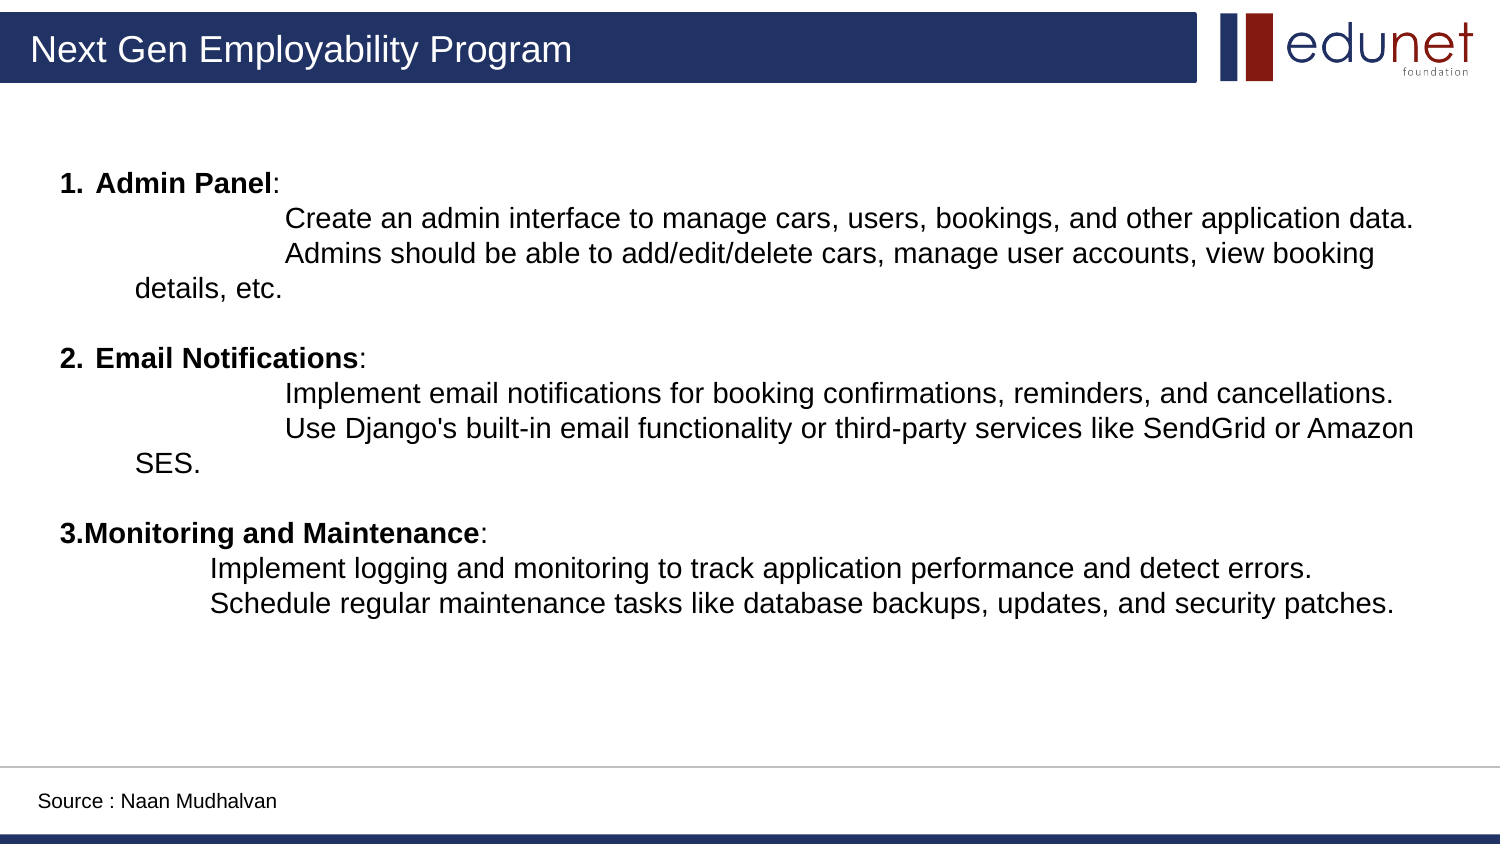

Admin Panel:
	Create an admin interface to manage cars, users, bookings, and other application data.
	Admins should be able to add/edit/delete cars, manage user accounts, view booking details, etc.

Email Notifications:
	Implement email notifications for booking confirmations, reminders, and cancellations.
	Use Django's built-in email functionality or third-party services like SendGrid or Amazon SES.

3.Monitoring and Maintenance:
	Implement logging and monitoring to track application performance and detect errors.
	Schedule regular maintenance tasks like database backups, updates, and security patches.

Source : Naan Mudhalvan